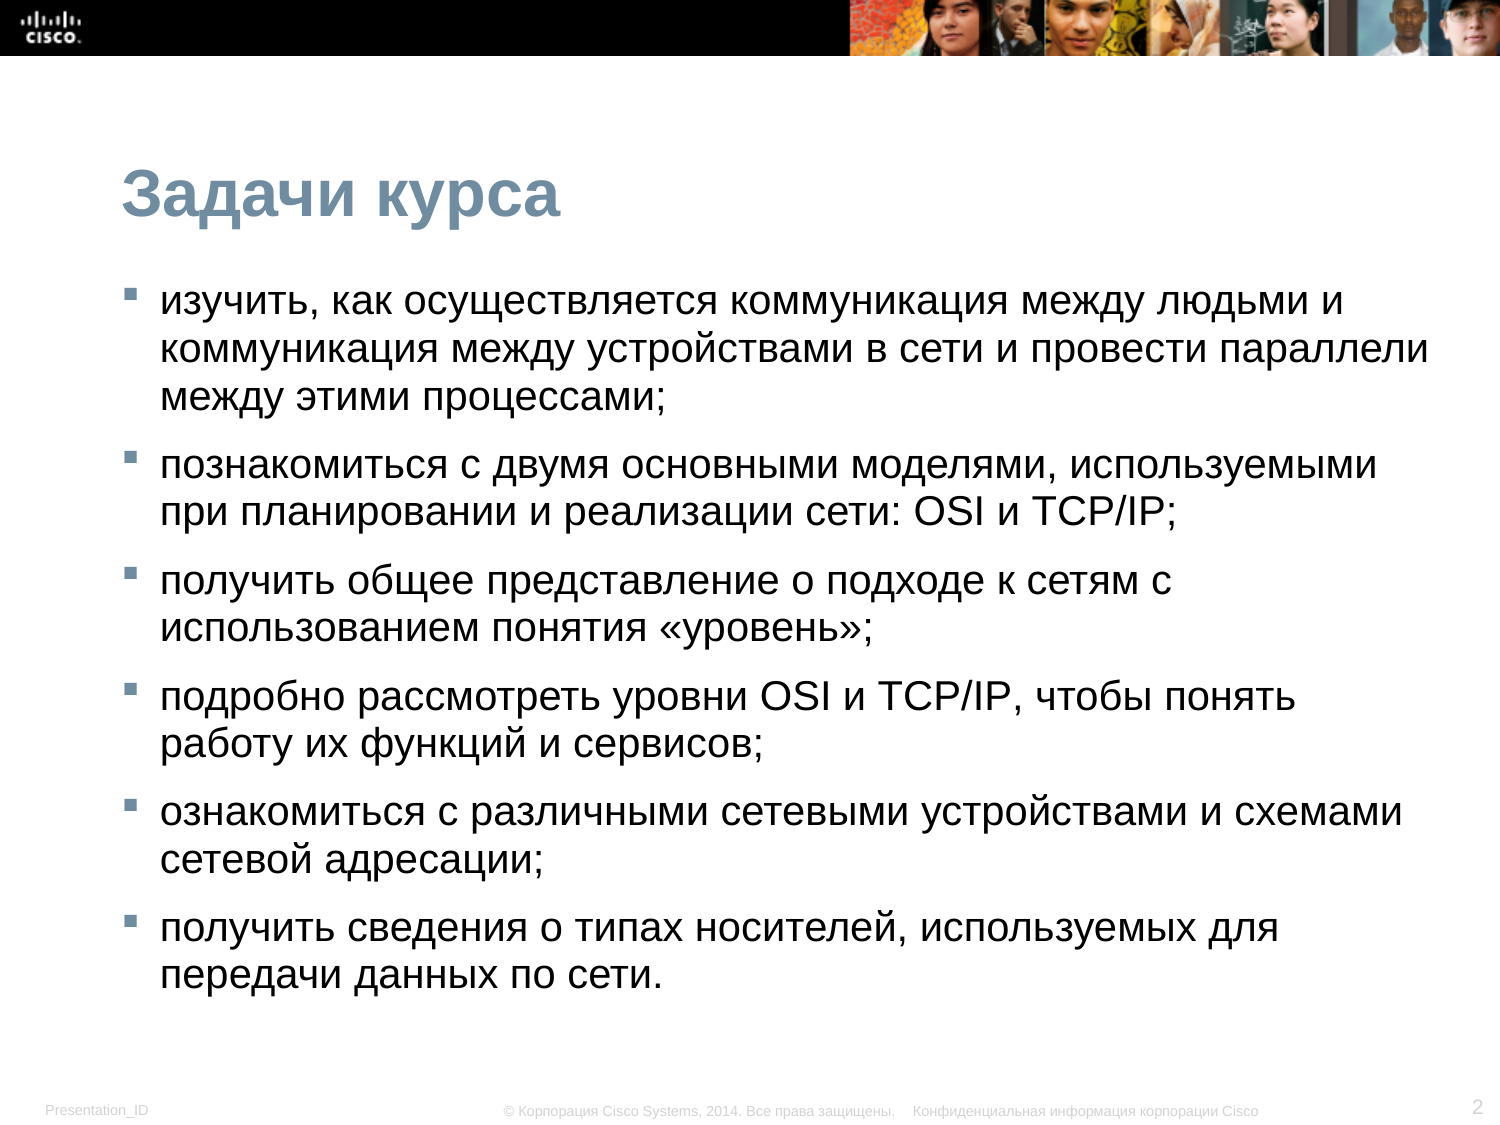

Задачи курса

изучить, как осуществляется коммуникация между людьми и коммуникация между устройствами в сети и провести параллели между этими процессами;
познакомиться с двумя основными моделями, используемыми при планировании и реализации сети: OSI и TCP/IP;
получить общее представление о подходе к сетям с использованием понятия «уровень»;
подробно рассмотреть уровни OSI и TCP/IP, чтобы понять работу их функций и сервисов;
ознакомиться с различными сетевыми устройствами и схемами сетевой адресации;
получить сведения о типах носителей, используемых для передачи данных по сети.